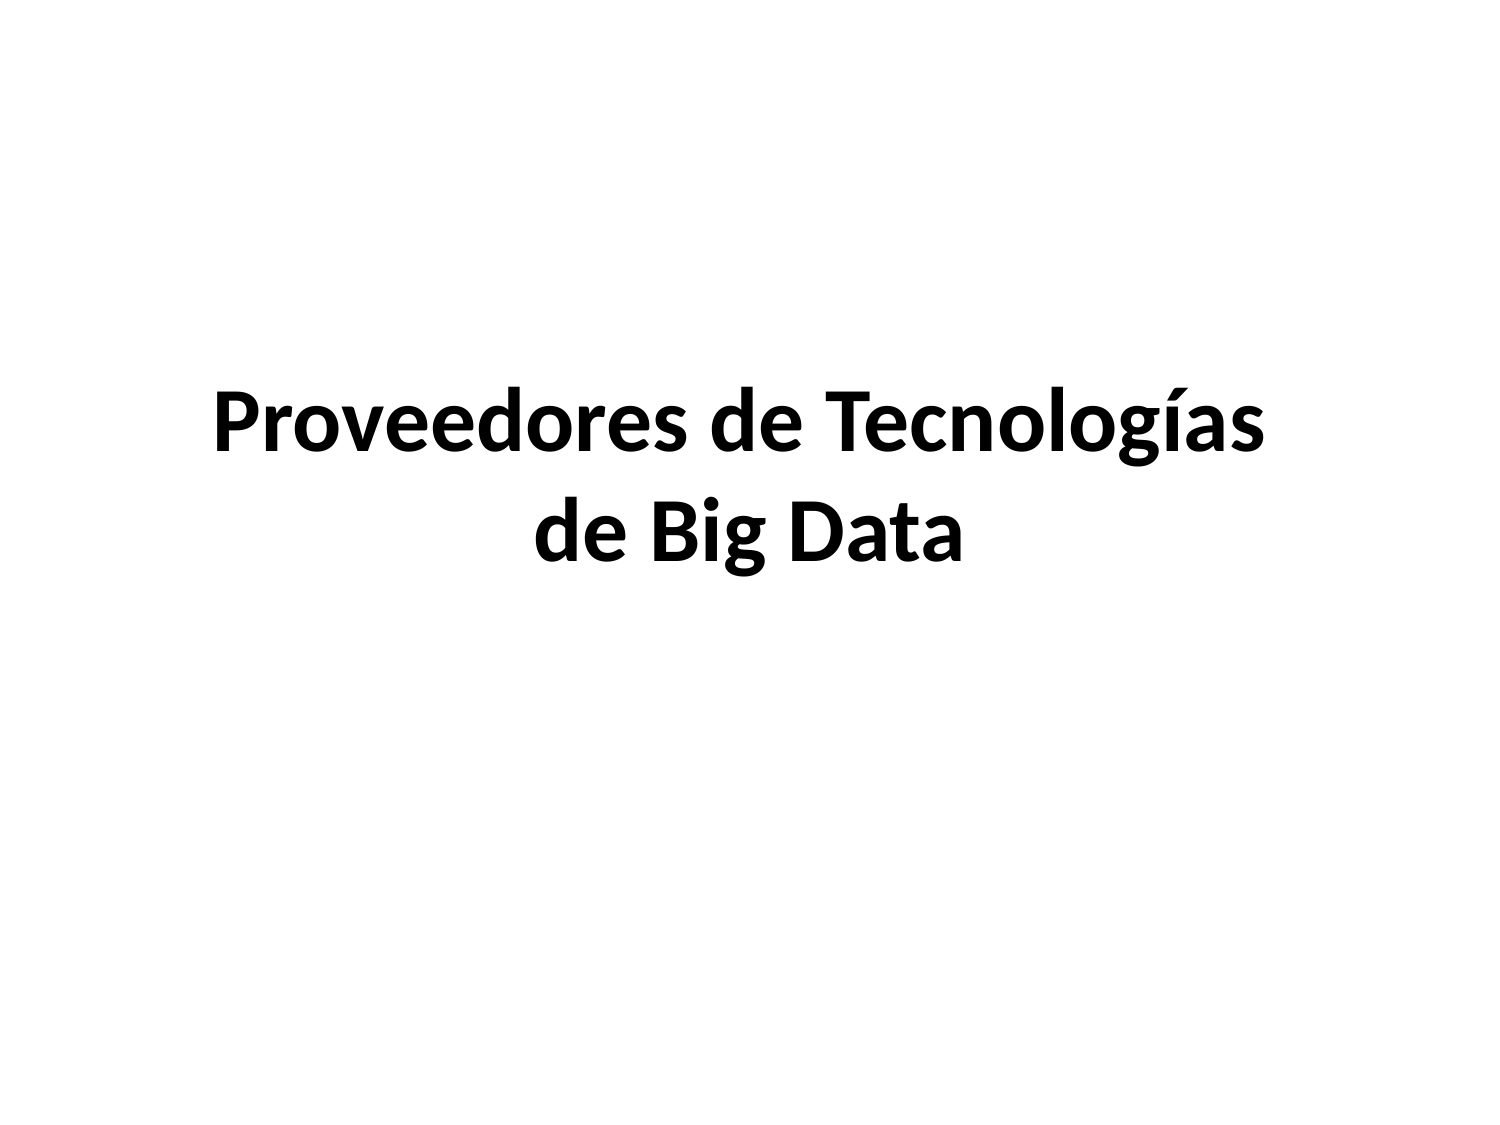

# Proveedores de Tecnologías de Big Data